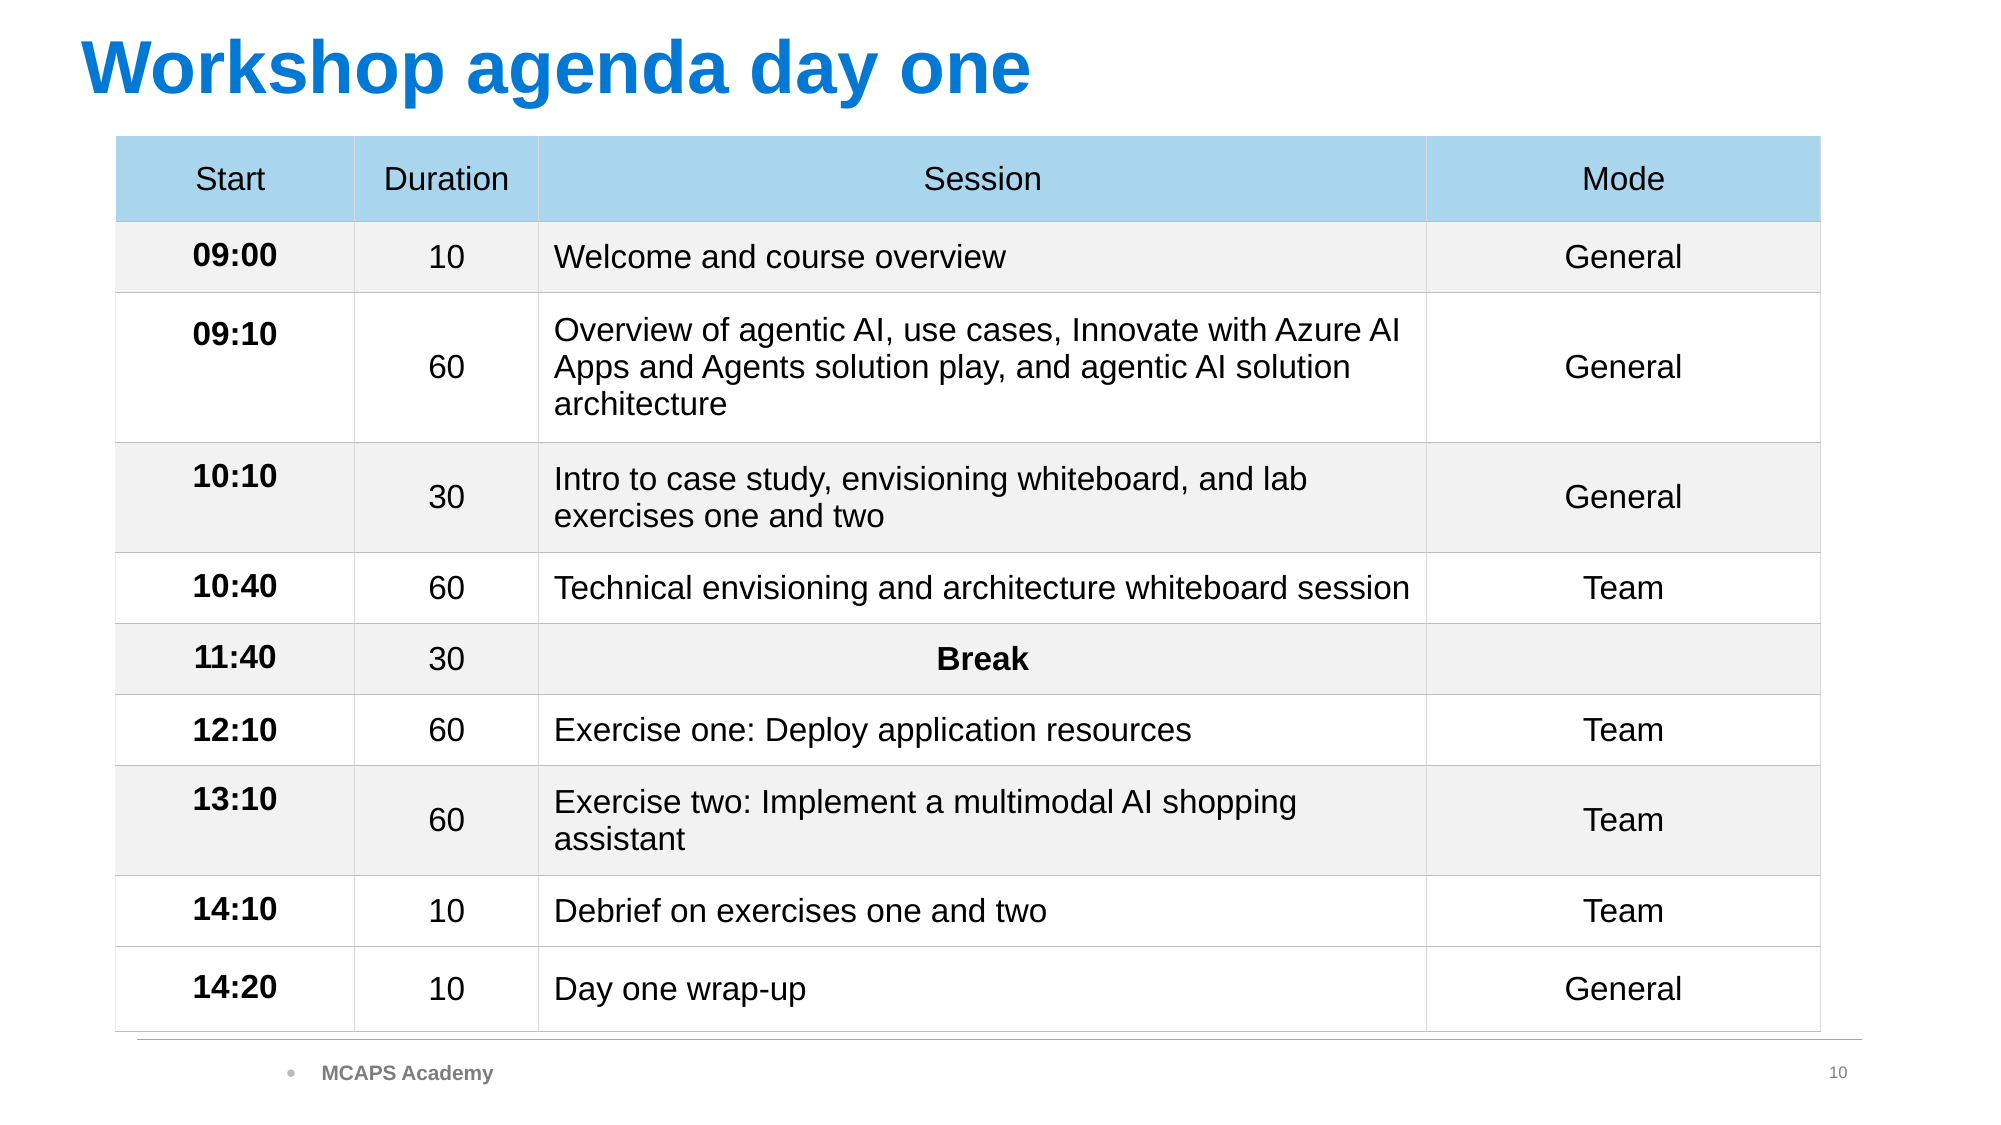

Workshop agenda day one
| Start | Duration | Session | Mode |
| --- | --- | --- | --- |
| 09:00 | 10 | Welcome and course overview | General |
| 09:10 | 60 | Overview of agentic AI, use cases, Innovate with Azure AI Apps and Agents solution play, and agentic AI solution architecture | General |
| 10:10 | 30 | Intro to case study, envisioning whiteboard, and lab exercises one and two | General |
| 10:40 | 60 | Technical envisioning and architecture whiteboard session | Team |
| 11:40 | 30 | Break |  |
| 12:10 | 60 | Exercise one: Deploy application resources | Team |
| 13:10 | 60 | Exercise two: Implement a multimodal AI shopping assistant | Team |
| 14:10 | 10 | Debrief on exercises one and two | Team |
| 14:20 | 10 | Day one wrap-up | General |
10